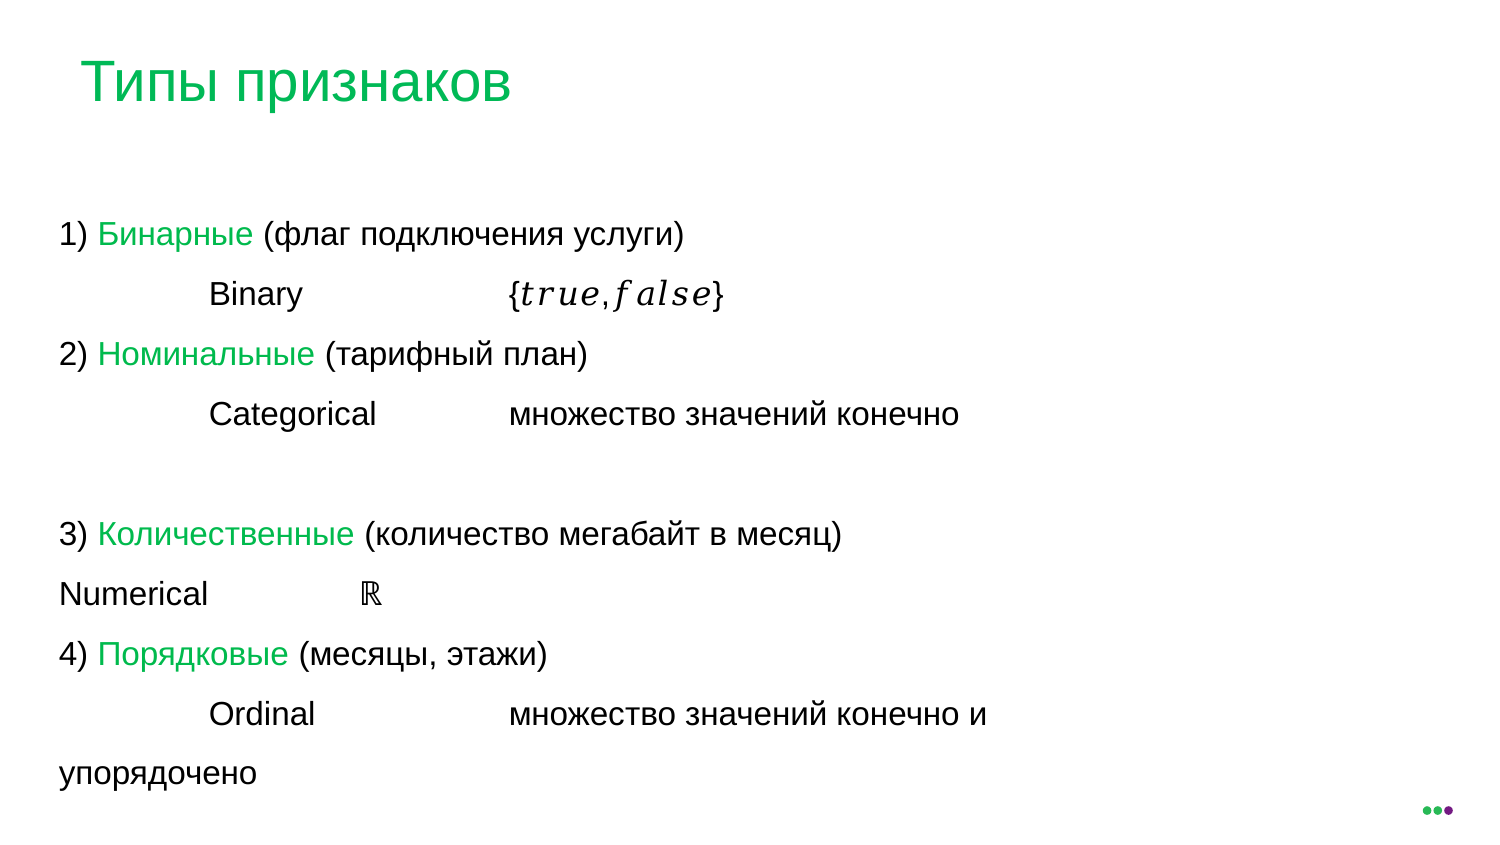

Типы признаков
1) Бинарные (флаг подключения услуги)
	Binary		{𝑡𝑟𝑢𝑒,𝑓𝑎𝑙𝑠𝑒}
2) Номинальные (тарифный план)
	Categorical	множество значений конечно
3) Количественные (количество мегабайт в месяц) 	Numerical	ℝ
4) Порядковые (месяцы, этажи)
	Ordinal		множество значений конечно и упорядочено